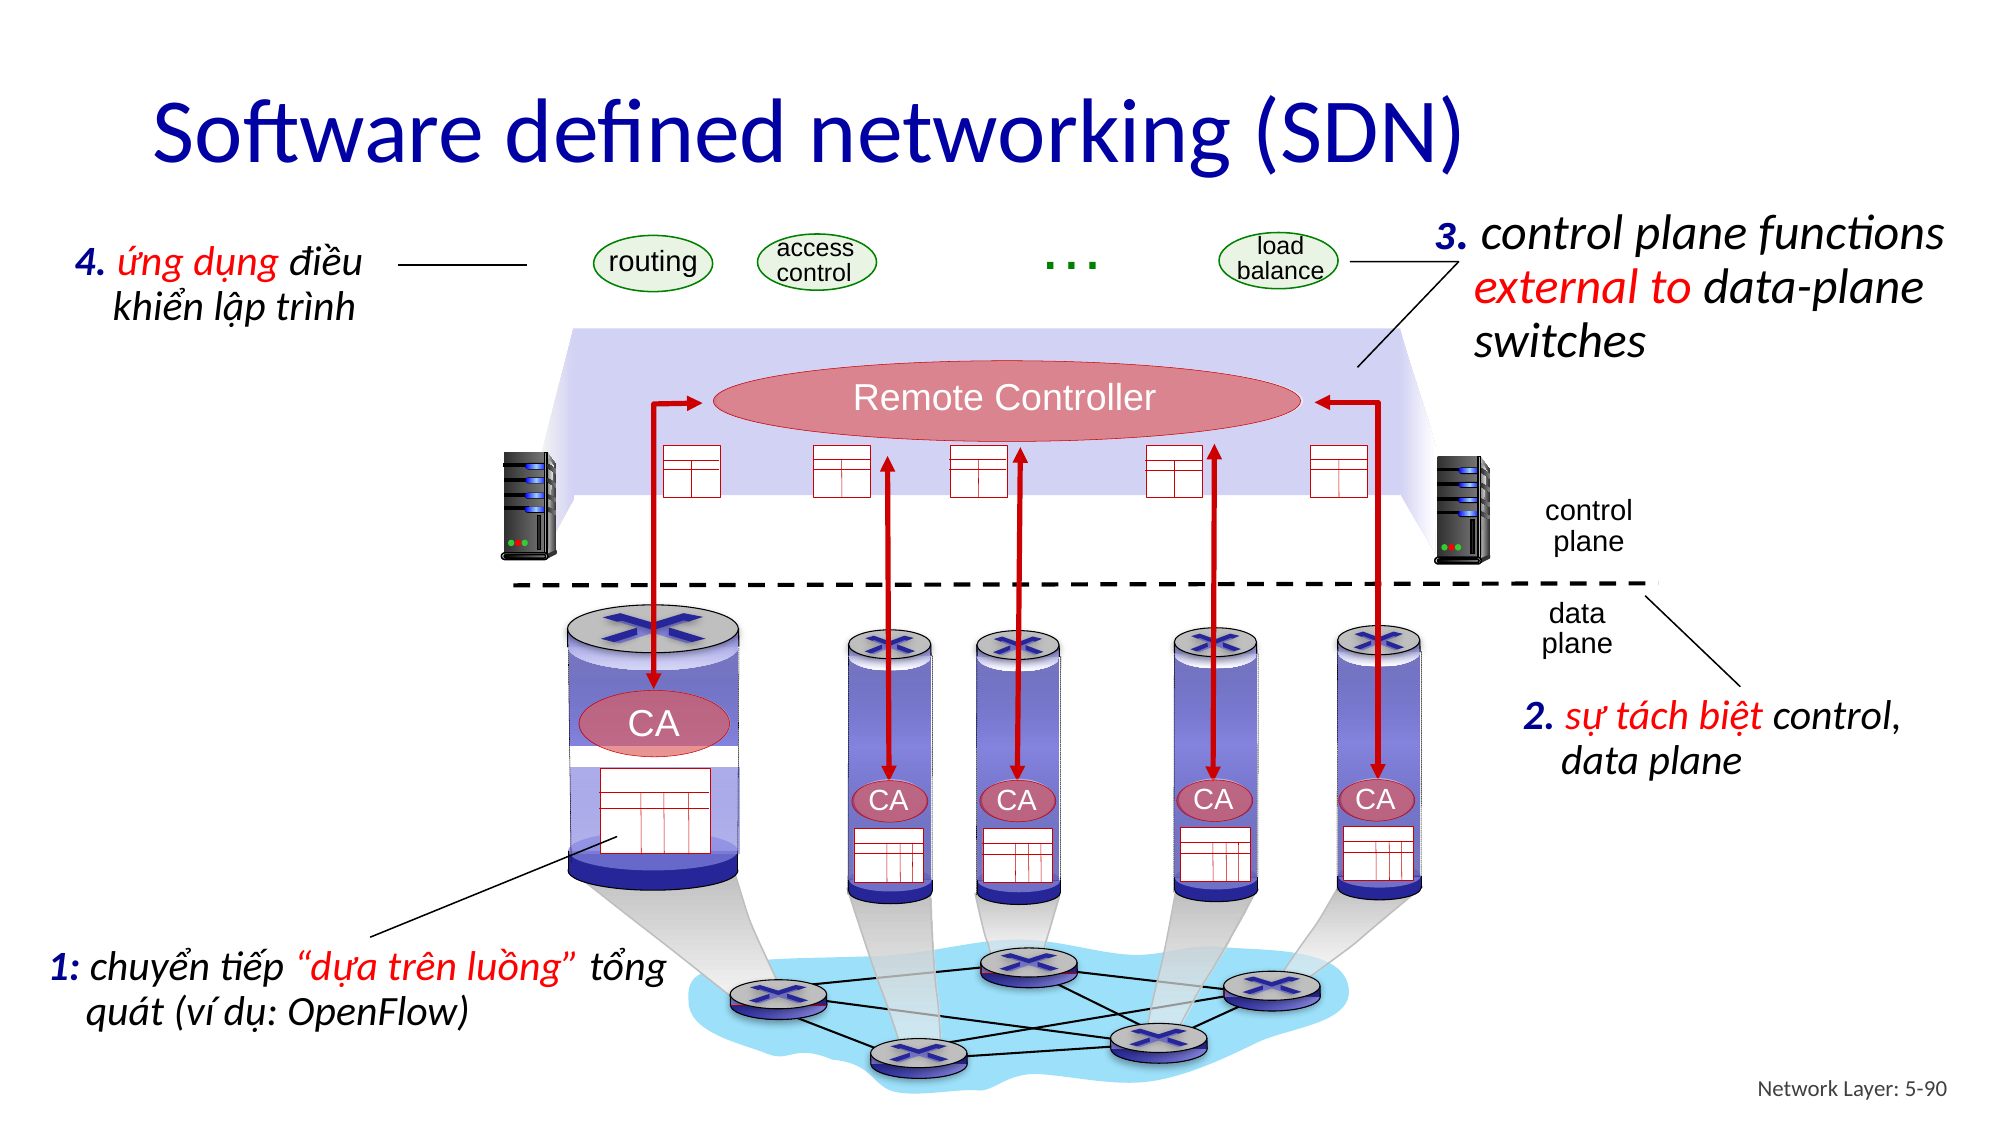

# Software defined networking (SDN)
…
3. control plane functions external to data-plane switches
load
balance
access control
4. ứng dụng điều khiển lập trình

routing

Remote Controller

CA
CA

CA

CA

CA

control
plane
data
plane

2. sự tách biệt control, data plane
1: chuyển tiếp “dựa trên luồng” tổng quát (ví dụ: OpenFlow)
Network Layer: 5-90